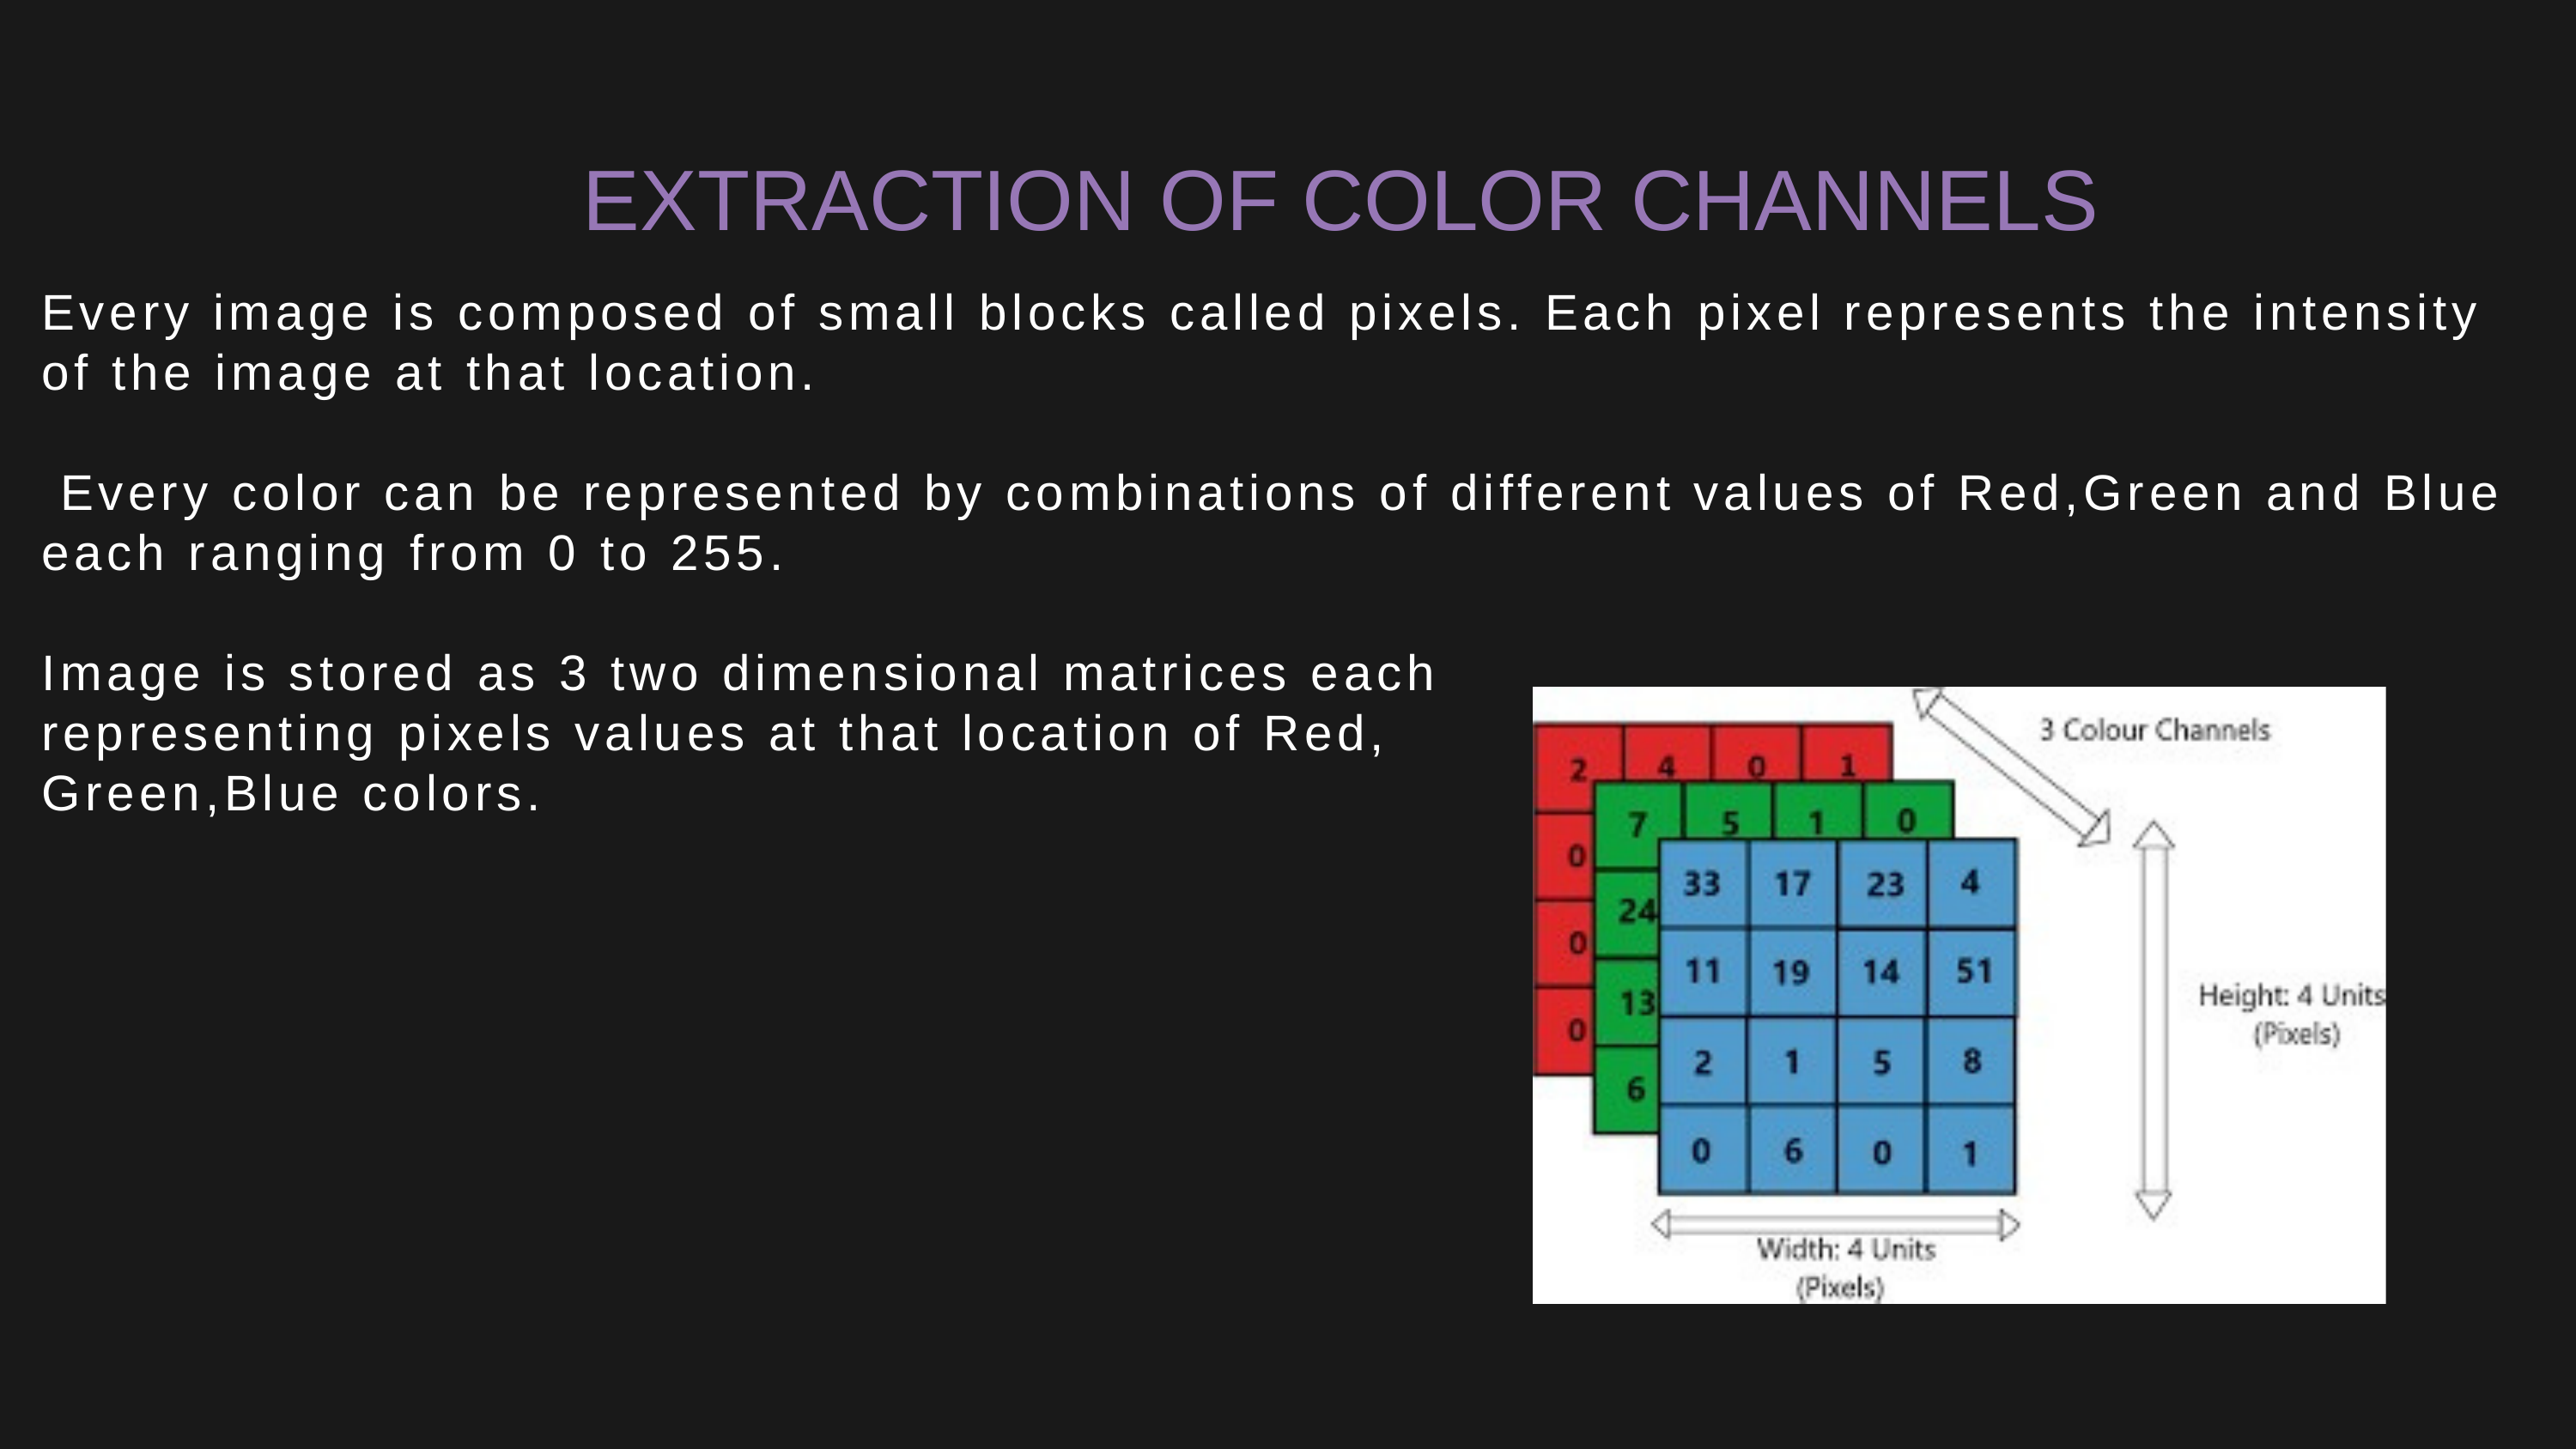

EXTRACTION OF COLOR CHANNELS
Every image is composed of small blocks called pixels. Each pixel represents the intensity of the image at that location.

 Every color can be represented by combinations of different values of Red,Green and Blue each ranging from 0 to 255.

Image is stored as 3 two dimensional matrices each
representing pixels values at that location of Red,
Green,Blue colors.